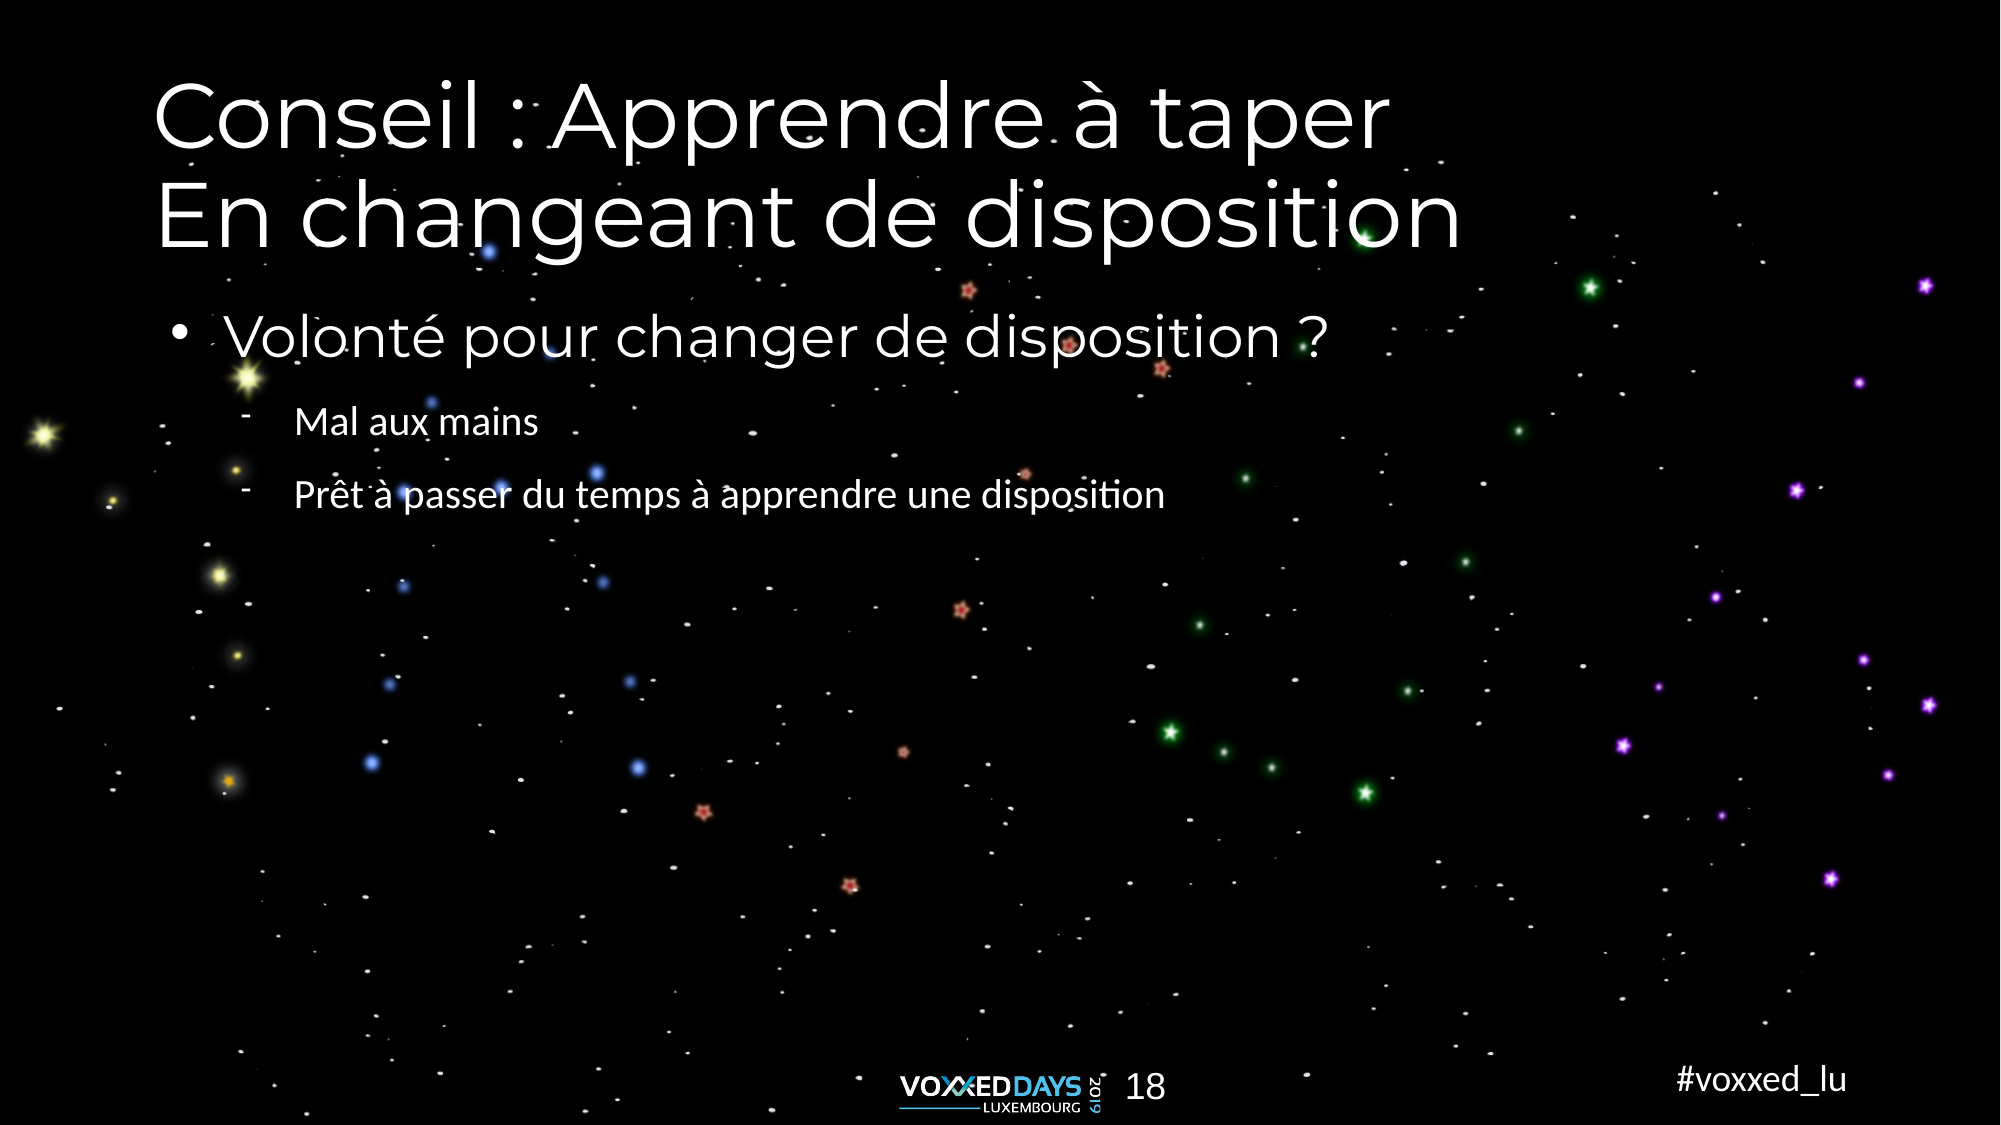

Conseil : Apprendre à taper
En changeant de disposition
Volonté pour changer de disposition ?
Mal aux mains
Prêt à passer du temps à apprendre une disposition
18